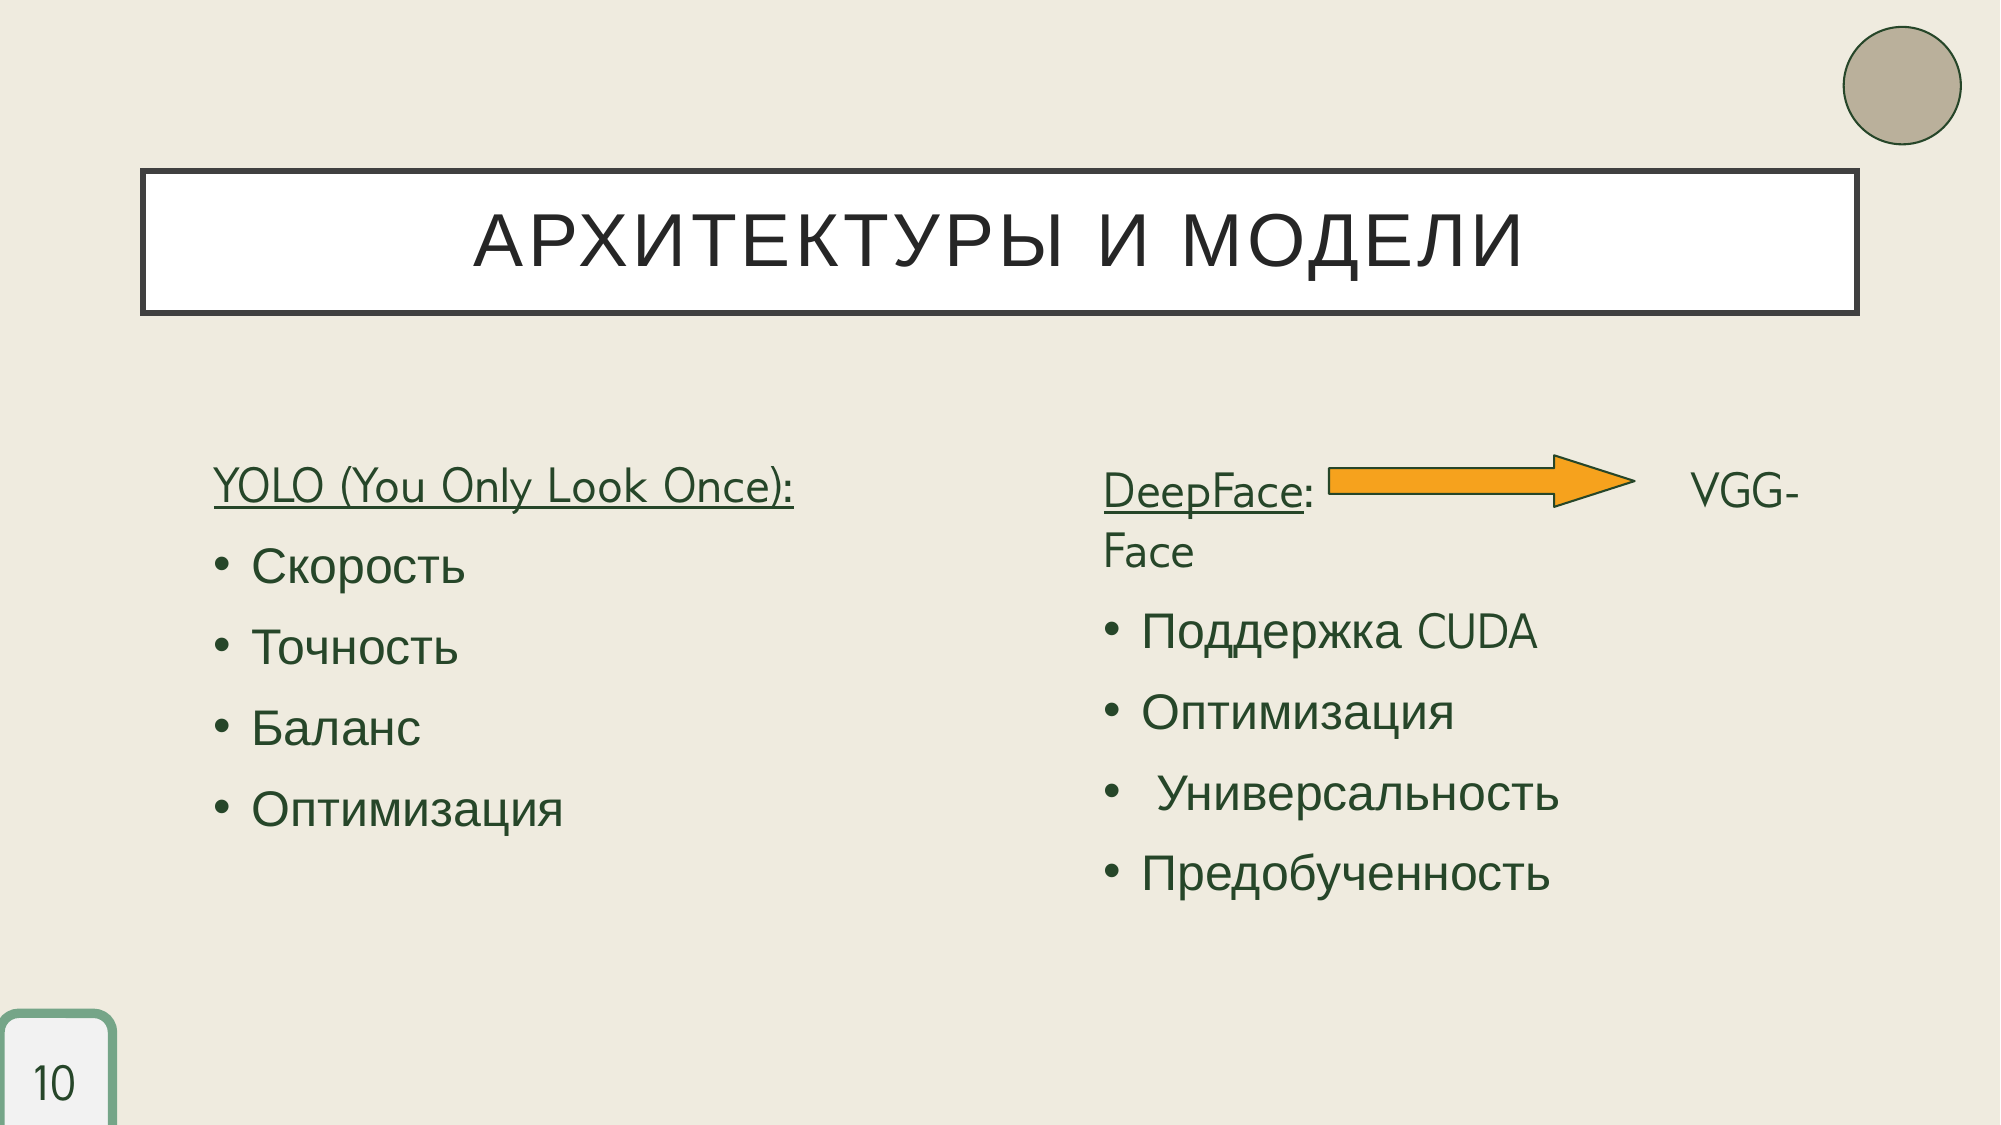

# Архитектуры и модели
YOLO (You Only Look Once):
Скорость
Точность
Баланс
Оптимизация

DeepFace:                         VGG-Face
Поддержка CUDA
Оптимизация
 Универсальность
Предобученность

10